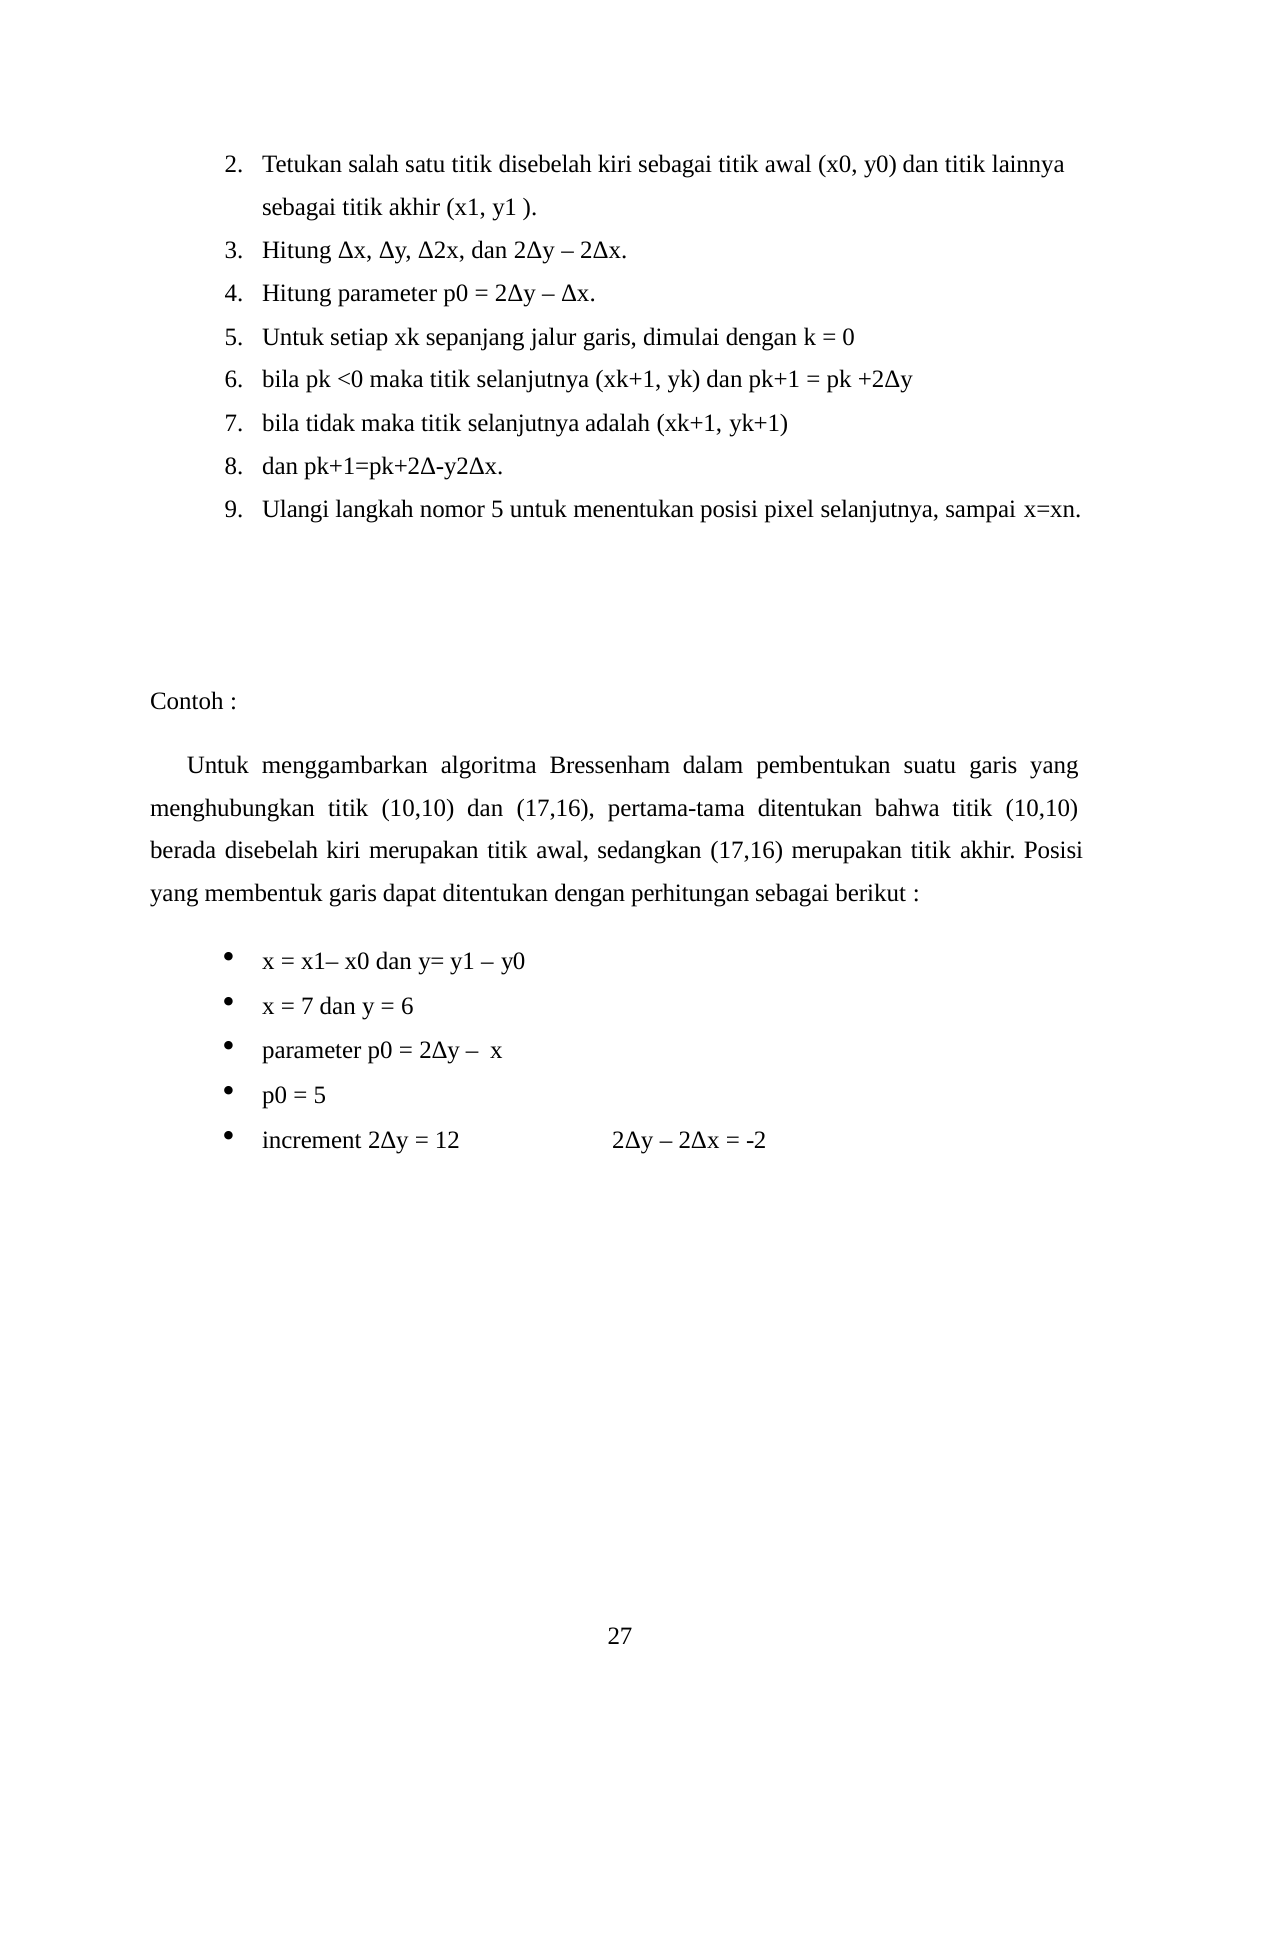

Tetukan salah satu titik disebelah kiri sebagai titik awal (x0, y0) dan titik lainnya  sebagai titik akhir (x1, y1 ).
Hitung Δx, Δy, Δ2x, dan 2Δy – 2Δx.
Hitung parameter p0 = 2Δy – Δx.
Untuk setiap xk sepanjang jalur garis, dimulai dengan k = 0
bila pk <0 maka titik selanjutnya (xk+1, yk) dan pk+1 = pk +2Δy
bila tidak maka titik selanjutnya adalah (xk+1, yk+1)
dan pk+1=pk+2Δ-y2Δx.
Ulangi langkah nomor 5 untuk menentukan posisi pixel selanjutnya, sampai x=xn.
Contoh :
Untuk menggambarkan algoritma Bressenham dalam pembentukan suatu garis yang  menghubungkan titik (10,10) dan (17,16), pertama-tama ditentukan bahwa titik (10,10)  berada disebelah kiri merupakan titik awal, sedangkan (17,16) merupakan titik akhir. Posisi  yang membentuk garis dapat ditentukan dengan perhitungan sebagai berikut :

x = x1– x0 dan y= y1 – y0
x = 7 dan y = 6
parameter p0 = 2Δy – x
p0 = 5
increment 2Δy = 12	2Δy – 2Δx = -2
27